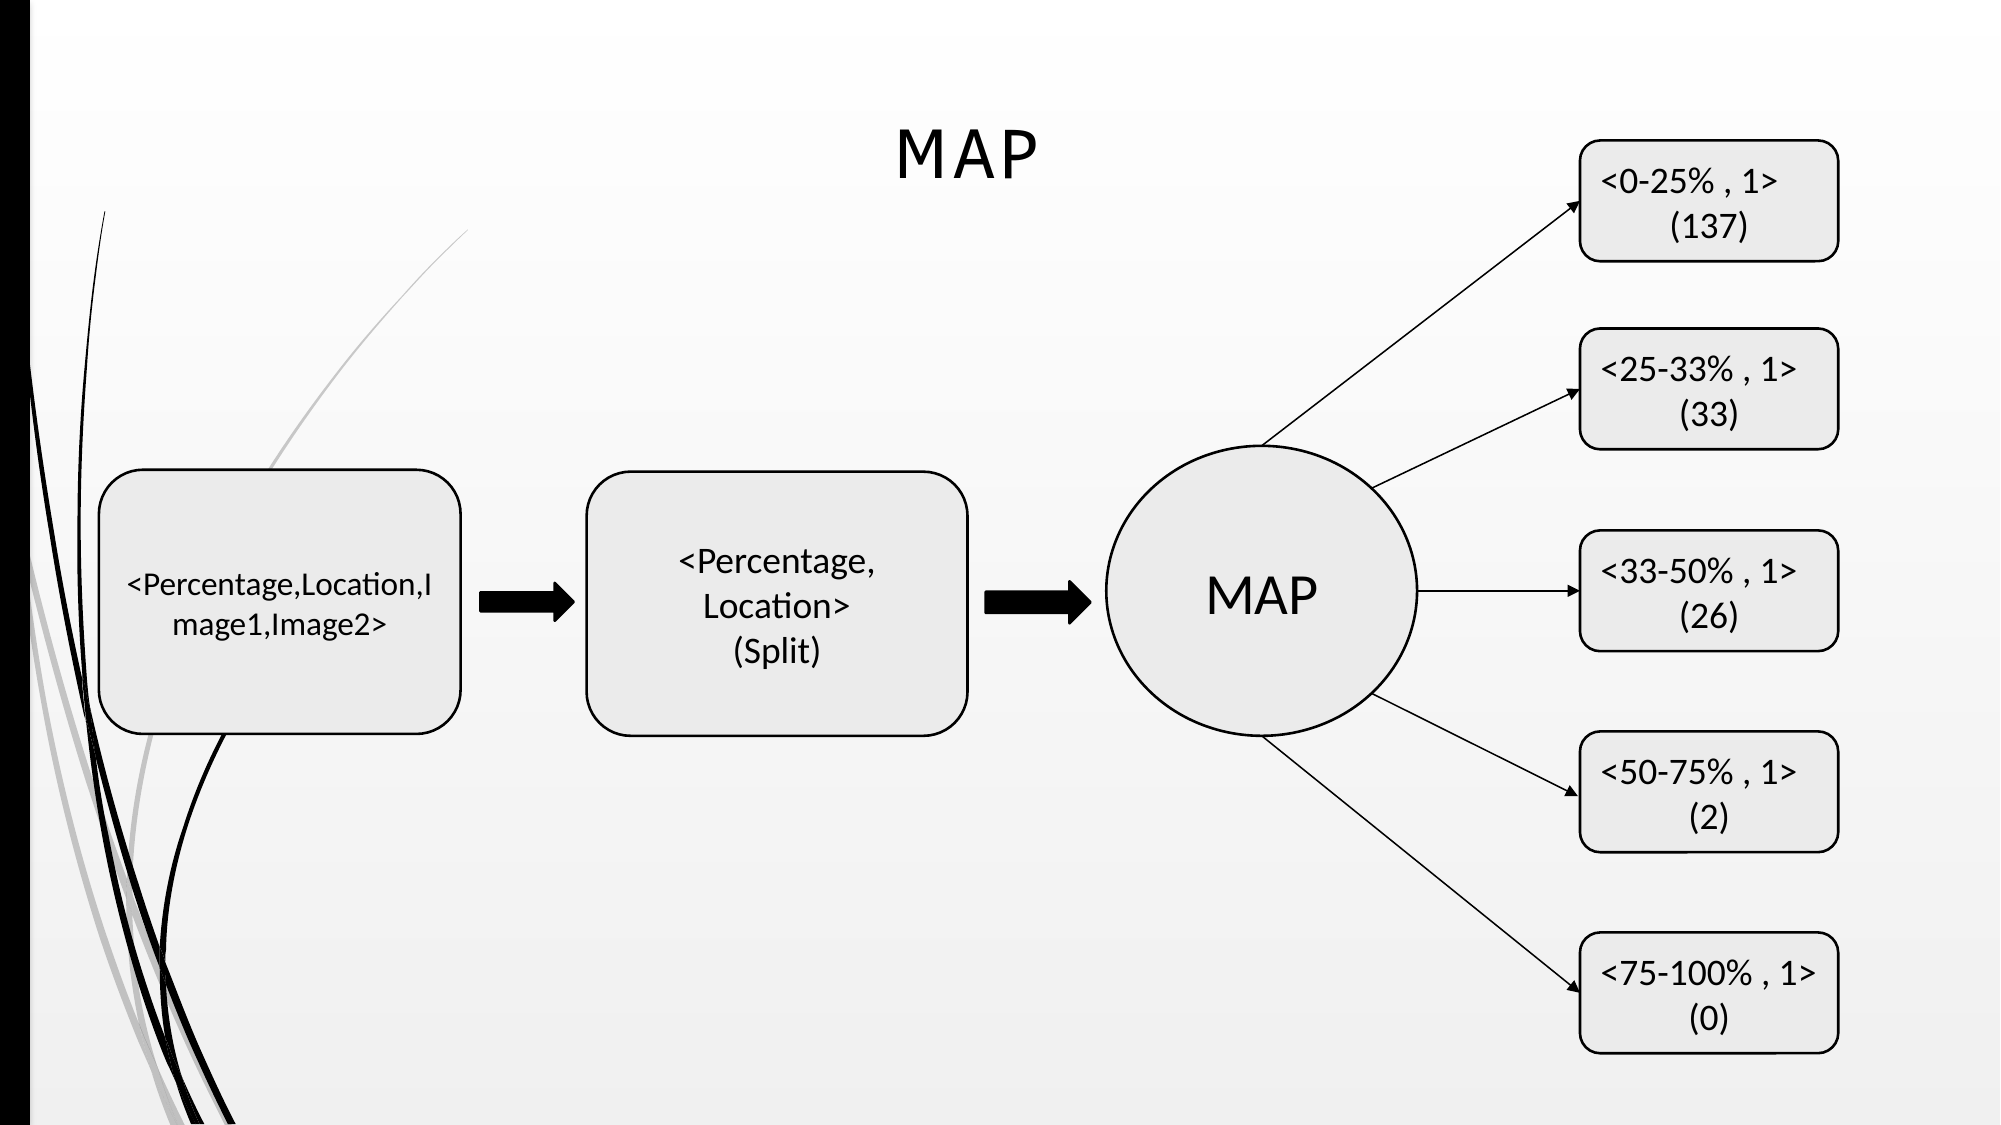

MAP
<0-25% , 1>
(137)
<25-33% , 1>
(33)
MAP
<Percentage,Location,Image1,Image2>
<Percentage,
Location>
(Split)
<33-50% , 1>
(26)

<50-75% , 1>
(2)
<75-100% , 1>
(0)